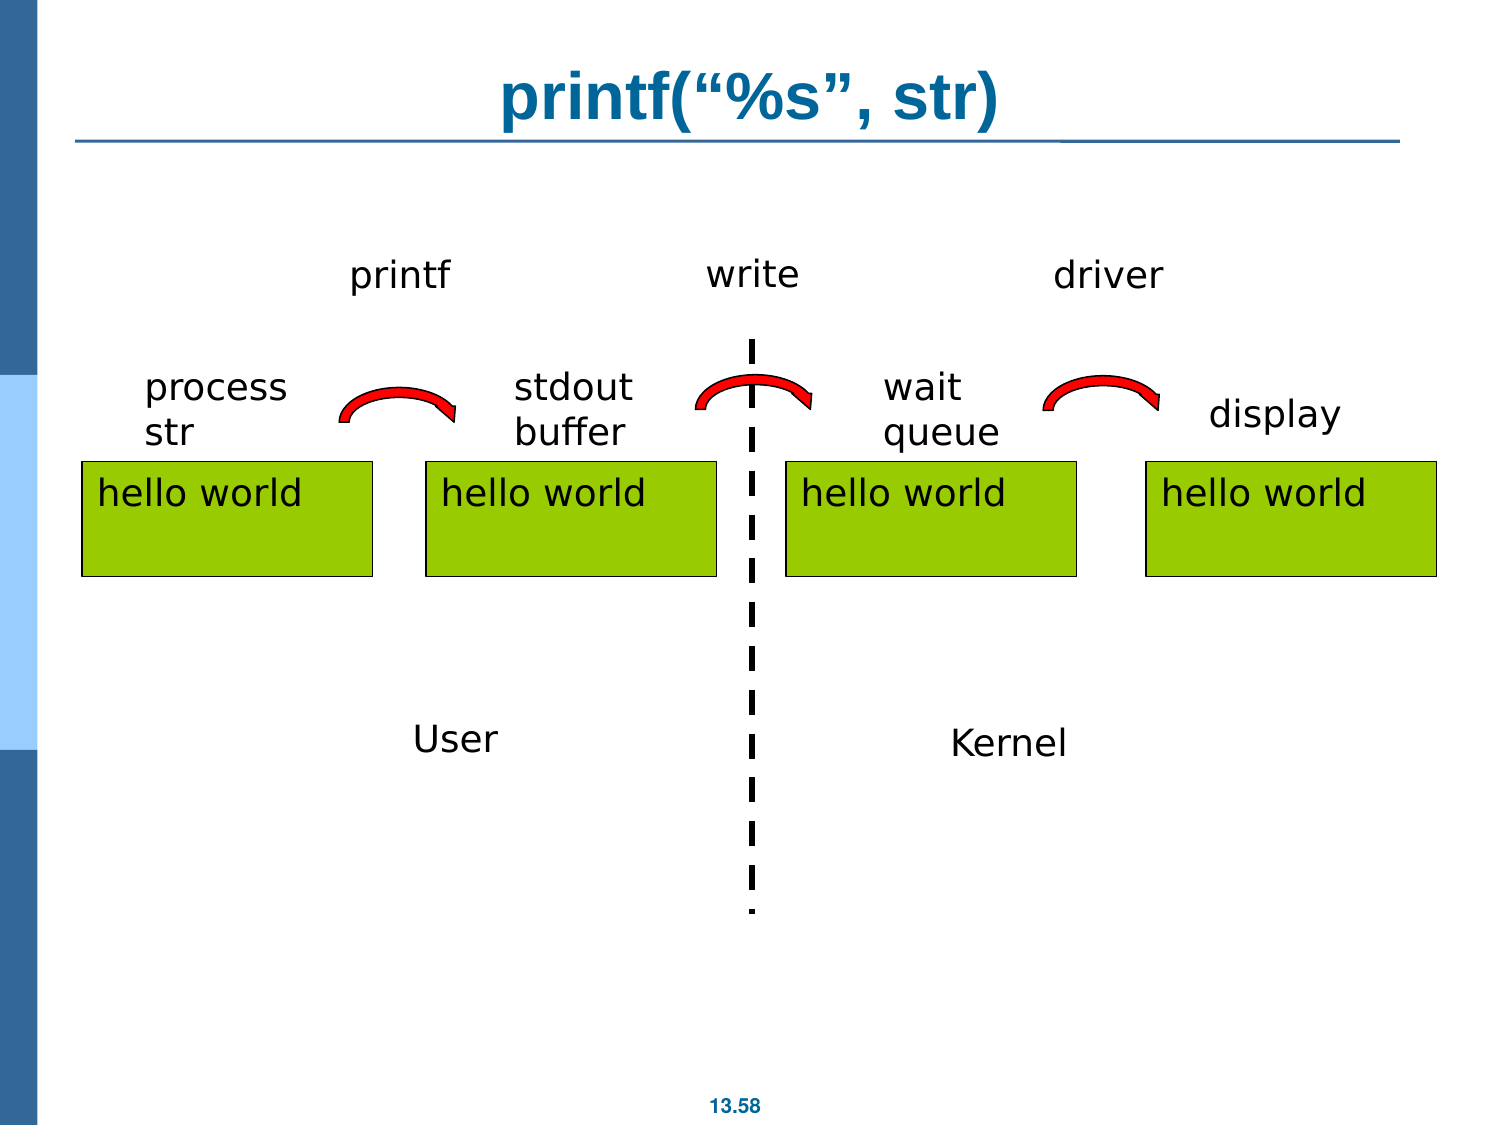

# printf(“%s”, str)
write
printf
driver
process str
stdout buffer
wait queue

display
hello world
hello world
hello world
hello world
User
Kernel